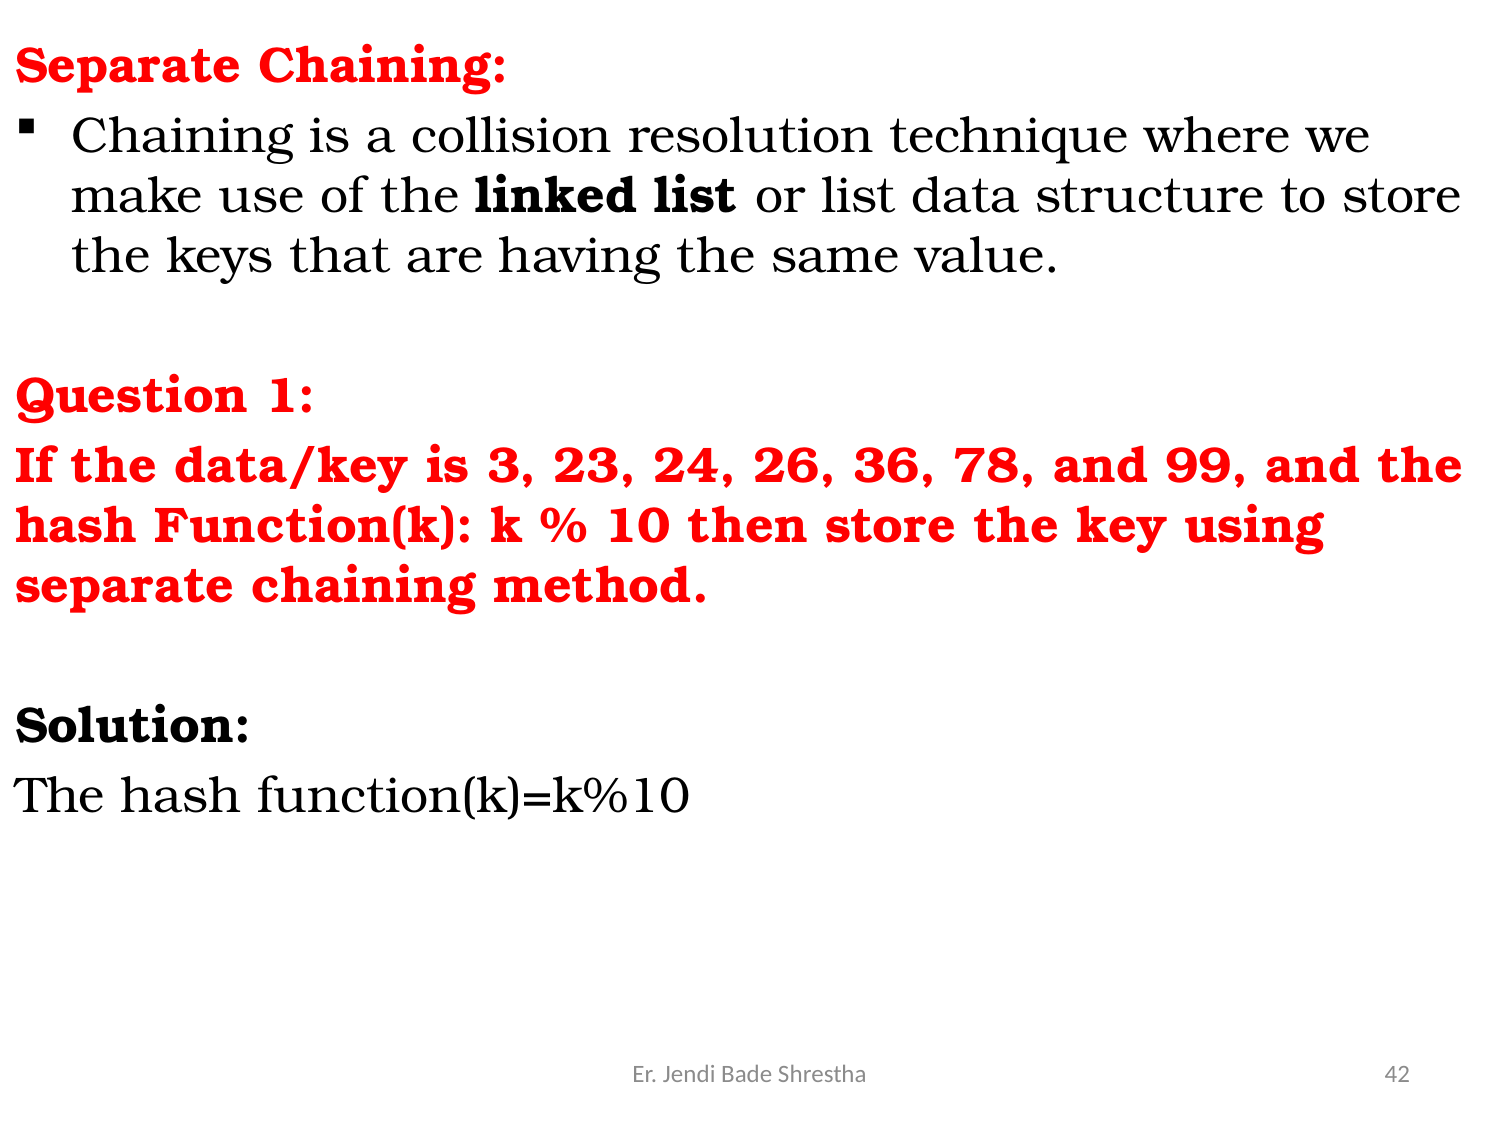

Separate Chaining:
Chaining is a collision resolution technique where we make use of the linked list or list data structure to store the keys that are having the same value.

Question 1:
If the data/key is 3, 23, 24, 26, 36, 78, and 99, and the hash Function(k): k % 10 then store the key using separate chaining method.

Solution:
The hash function(k)=k%10
Er. Jendi Bade Shrestha
42